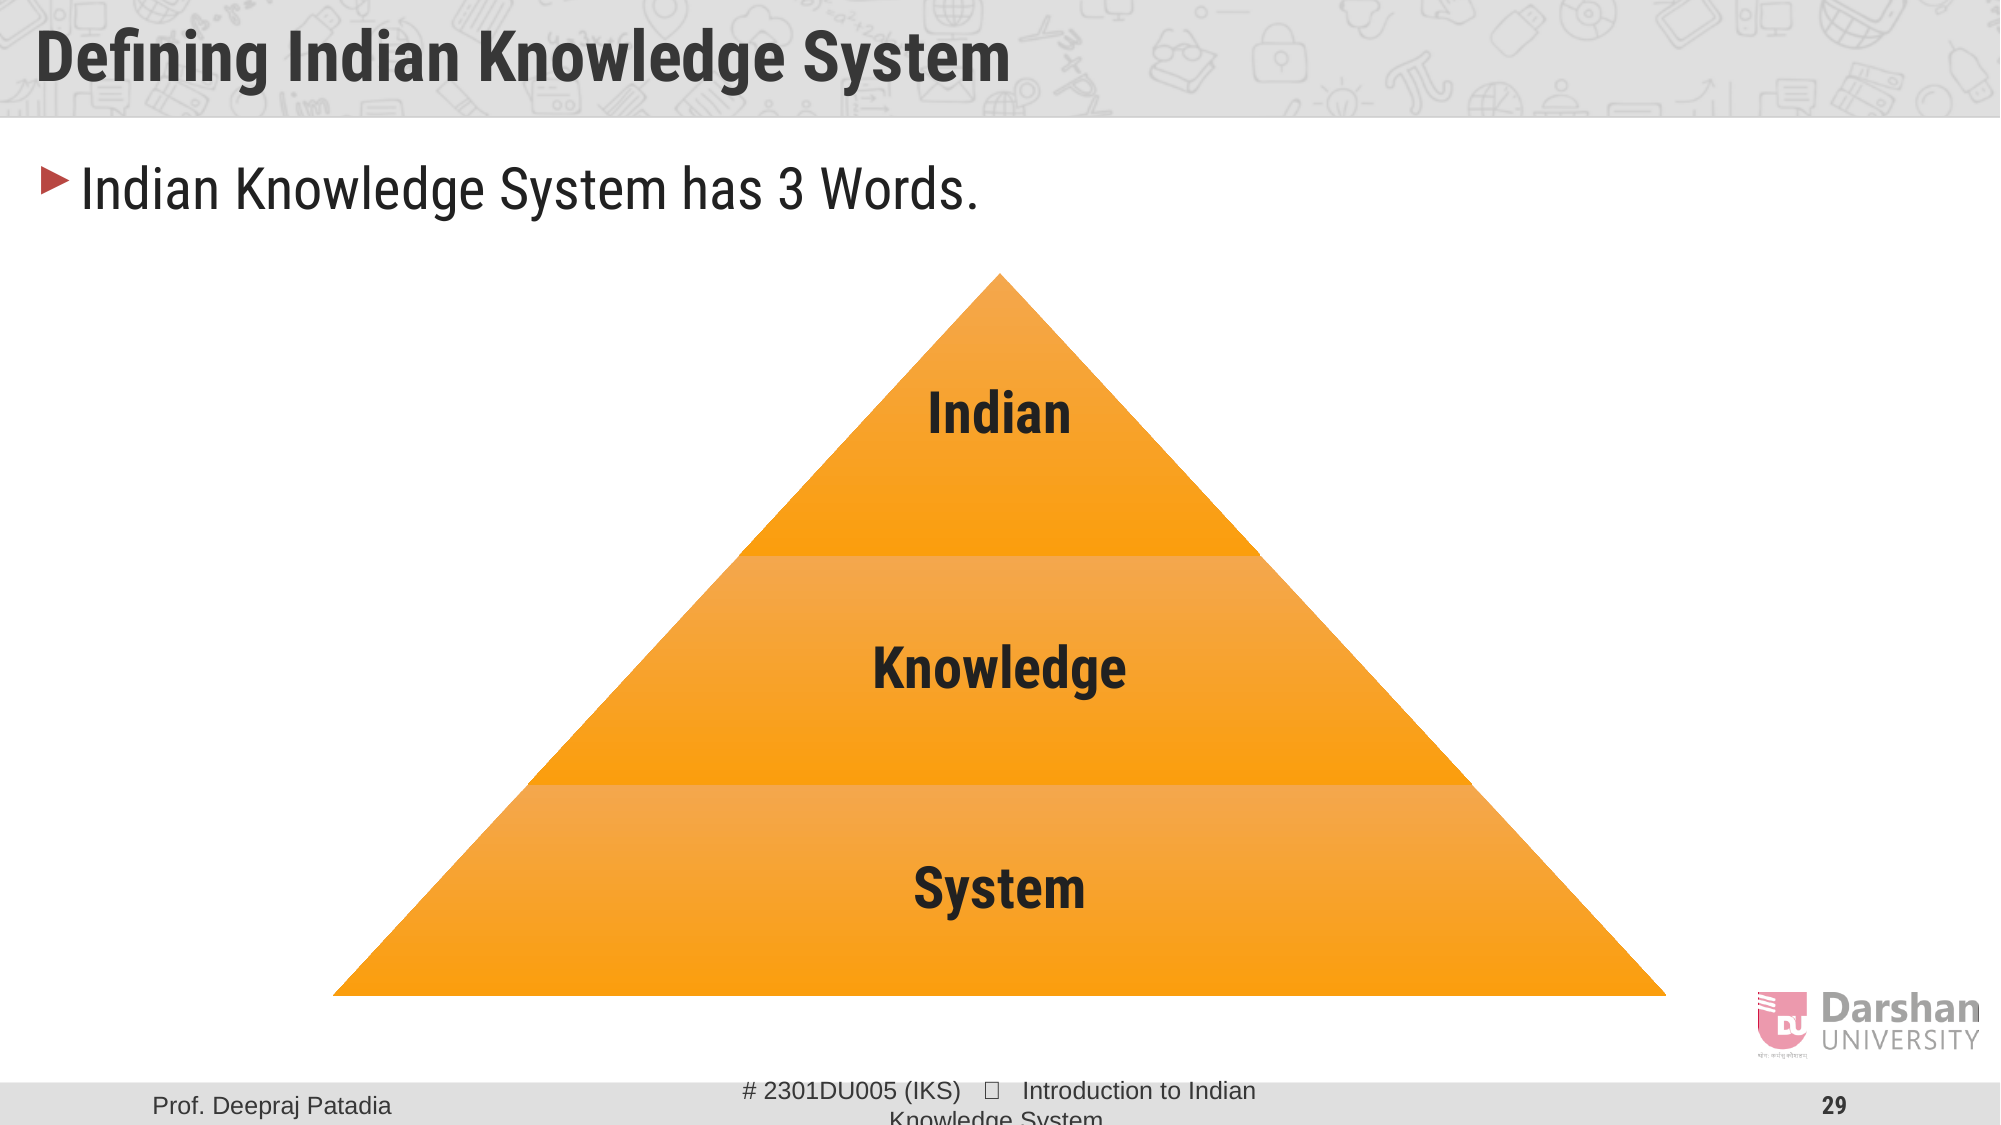

# Defining Indian Knowledge System
Indian Knowledge System has 3 Words.

Indian
Knowledge
System